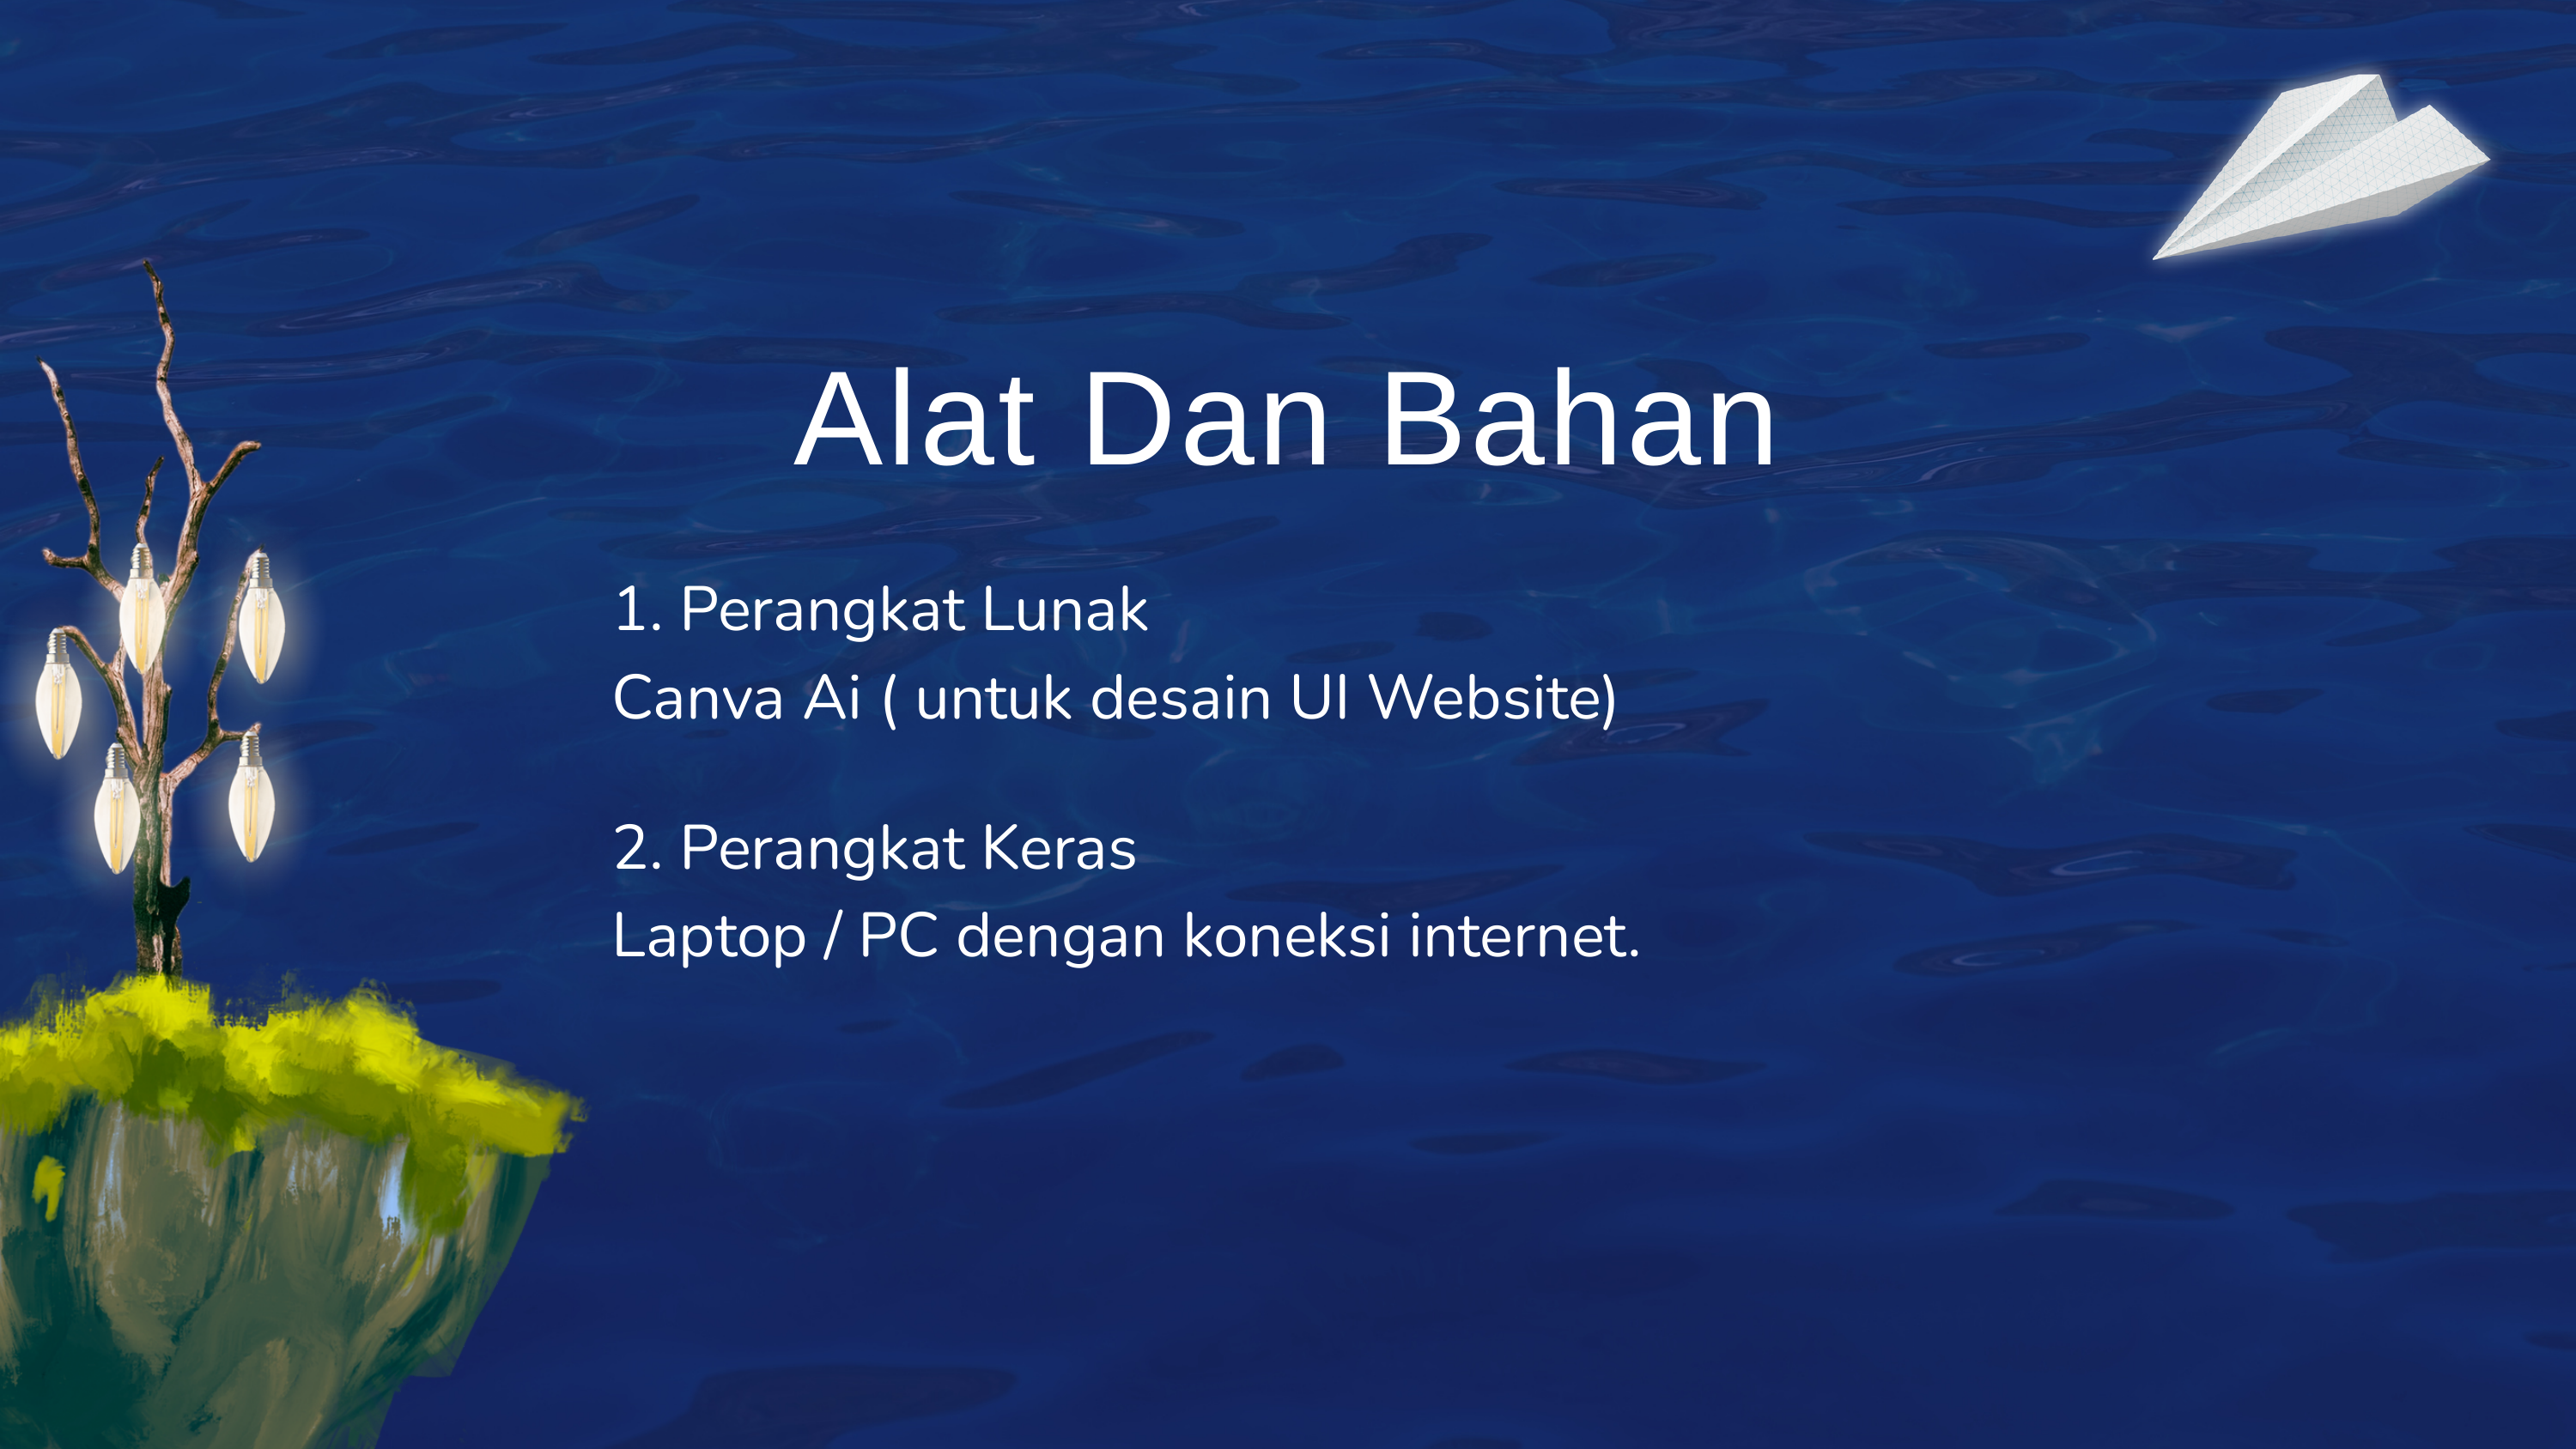

Alat Dan Bahan
1. Perangkat Lunak
Canva Ai ( untuk desain UI Website)
2. Perangkat Keras
Laptop / PC dengan koneksi internet.